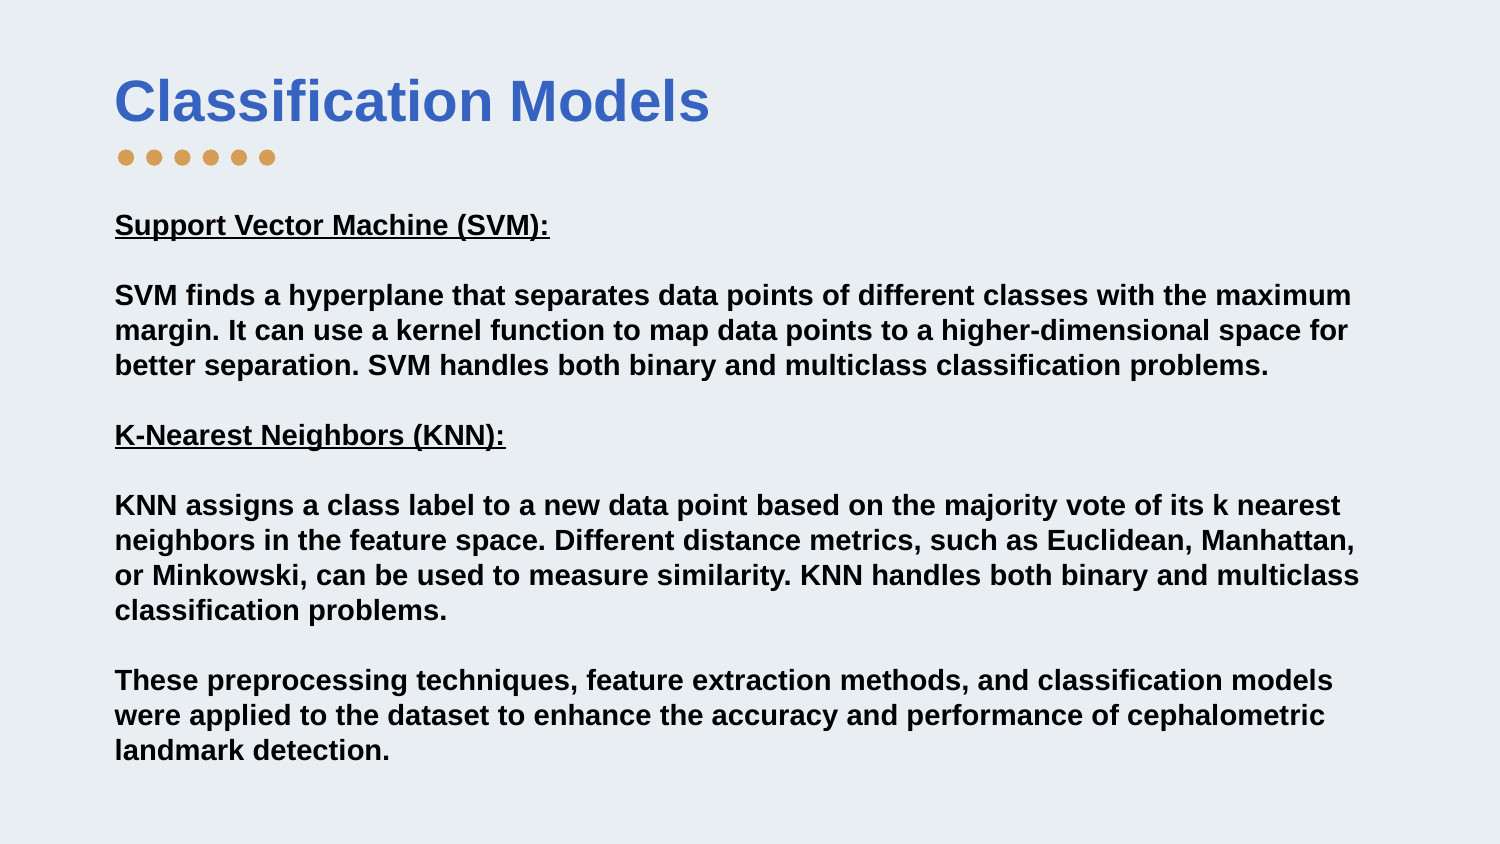

# Classification Models

Support Vector Machine (SVM):

SVM finds a hyperplane that separates data points of different classes with the maximum margin. It can use a kernel function to map data points to a higher-dimensional space for better separation. SVM handles both binary and multiclass classification problems.

K-Nearest Neighbors (KNN):

KNN assigns a class label to a new data point based on the majority vote of its k nearest neighbors in the feature space. Different distance metrics, such as Euclidean, Manhattan, or Minkowski, can be used to measure similarity. KNN handles both binary and multiclass classification problems.

These preprocessing techniques, feature extraction methods, and classification models were applied to the dataset to enhance the accuracy and performance of cephalometric landmark detection.